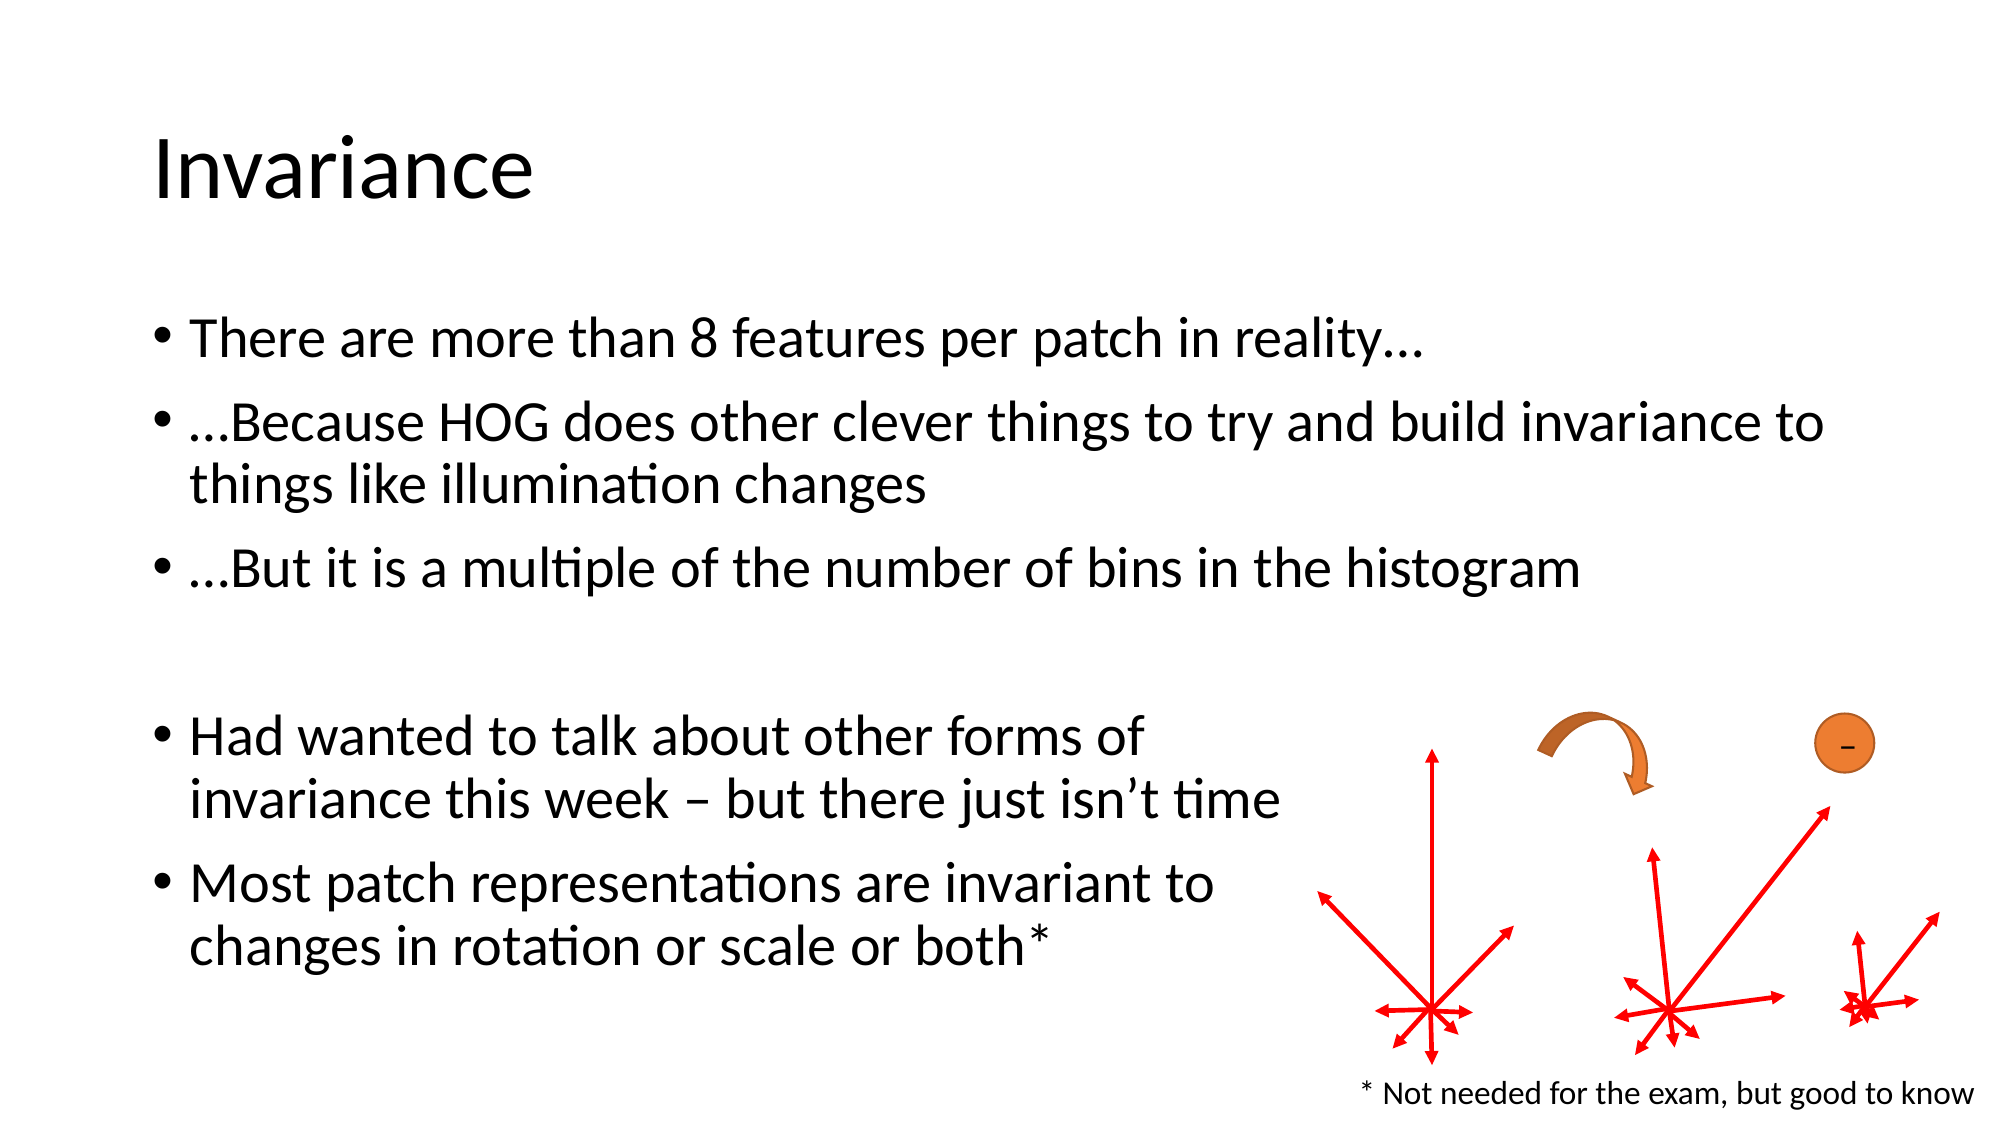

# Invariance
There are more than 8 features per patch in reality…
…Because HOG does other clever things to try and build invariance to things like illumination changes
…But it is a multiple of the number of bins in the histogram

Had wanted to talk about other forms of
invariance this week – but there just isn’t time
Most patch representations are invariant to
changes in rotation or scale or both*
–

* Not needed for the exam, but good to know